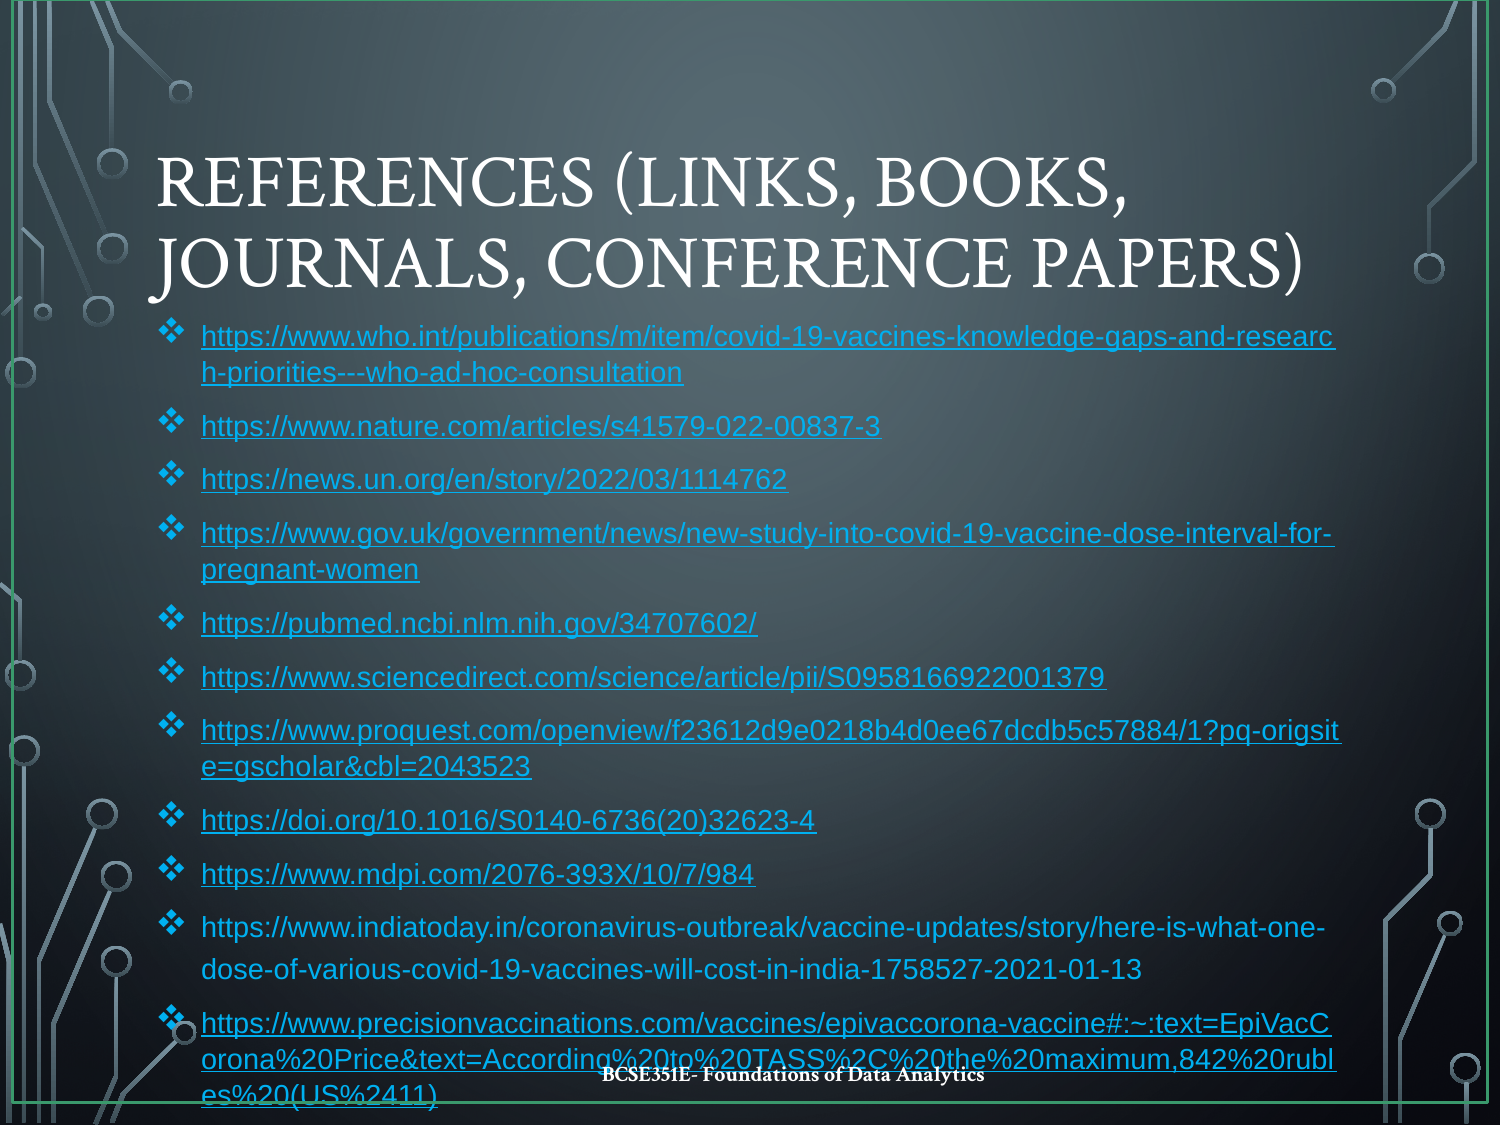

# References (Links, Books, Journals, Conference Papers)
https://www.who.int/publications/m/item/covid-19-vaccines-knowledge-gaps-and-research-priorities---who-ad-hoc-consultation
https://www.nature.com/articles/s41579-022-00837-3
https://news.un.org/en/story/2022/03/1114762
https://www.gov.uk/government/news/new-study-into-covid-19-vaccine-dose-interval-for-pregnant-women
https://pubmed.ncbi.nlm.nih.gov/34707602/
https://www.sciencedirect.com/science/article/pii/S0958166922001379
https://www.proquest.com/openview/f23612d9e0218b4d0ee67dcdb5c57884/1?pq-origsite=gscholar&cbl=2043523
https://doi.org/10.1016/S0140-6736(20)32623-4
https://www.mdpi.com/2076-393X/10/7/984
https://www.indiatoday.in/coronavirus-outbreak/vaccine-updates/story/here-is-what-one-dose-of-various-covid-19-vaccines-will-cost-in-india-1758527-2021-01-13
https://www.precisionvaccinations.com/vaccines/epivaccorona-vaccine#:~:text=EpiVacCorona%20Price&text=According%20to%20TASS%2C%20the%20maximum,842%20rubles%20(US%2411).
https://chaohanoi.com/2021/03/03/covivac-vaccine-to-cost-60000-vnd-per-dose/
BCSE351E- Foundations of Data Analytics